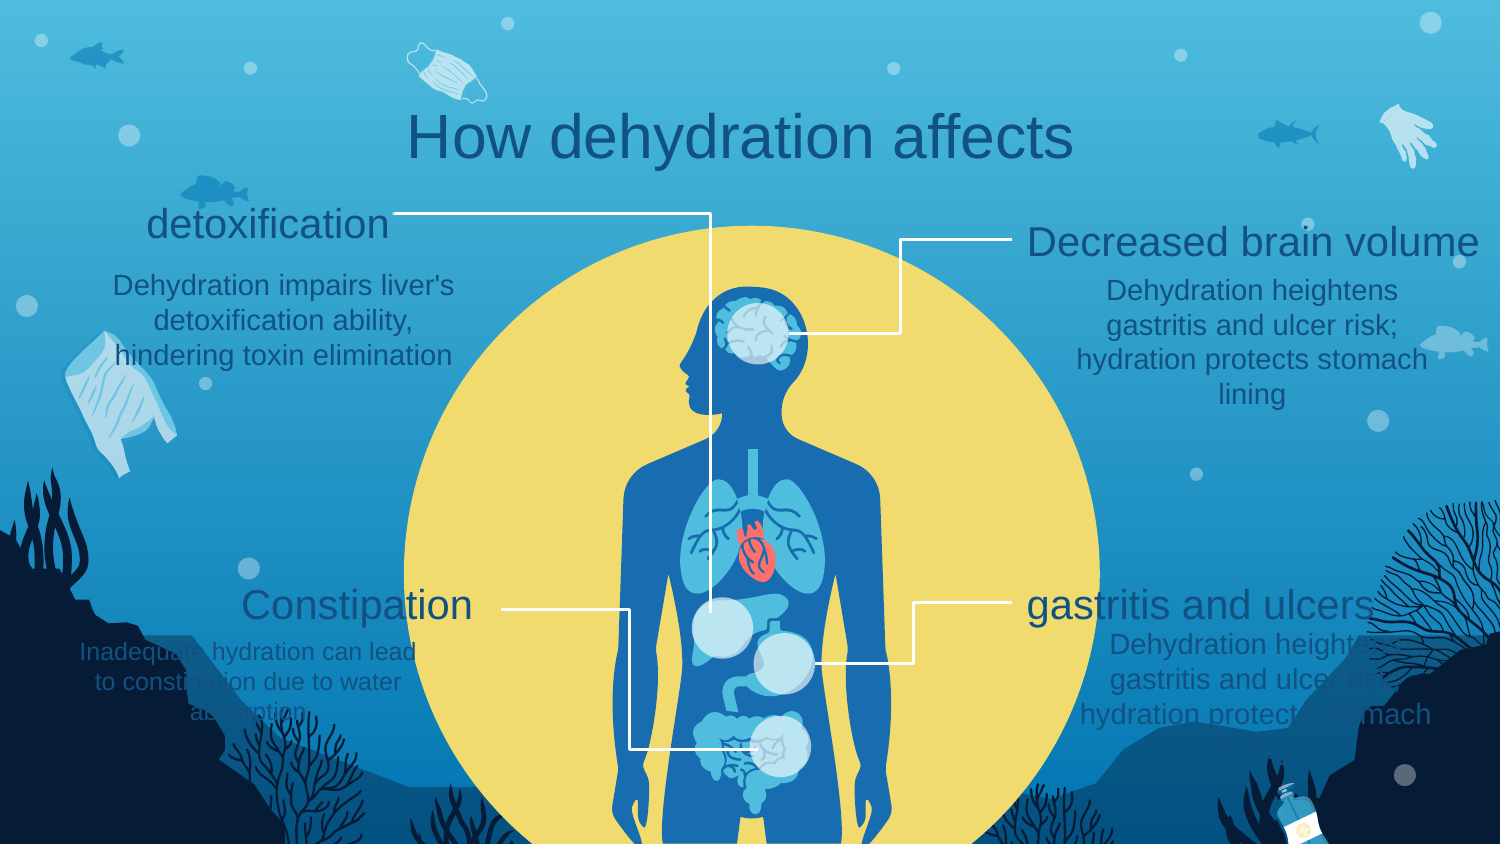

# How dehydration affects
detoxification
Decreased brain volume

Dehydration impairs liver's detoxification ability, hindering toxin elimination
Dehydration heightens gastritis and ulcer risk; hydration protects stomach lining

Constipation
gastritis and ulcers

Inadequate hydration can lead to constipation due to water absorption
Dehydration heightens gastritis and ulcer risk; hydration protects stomach lining